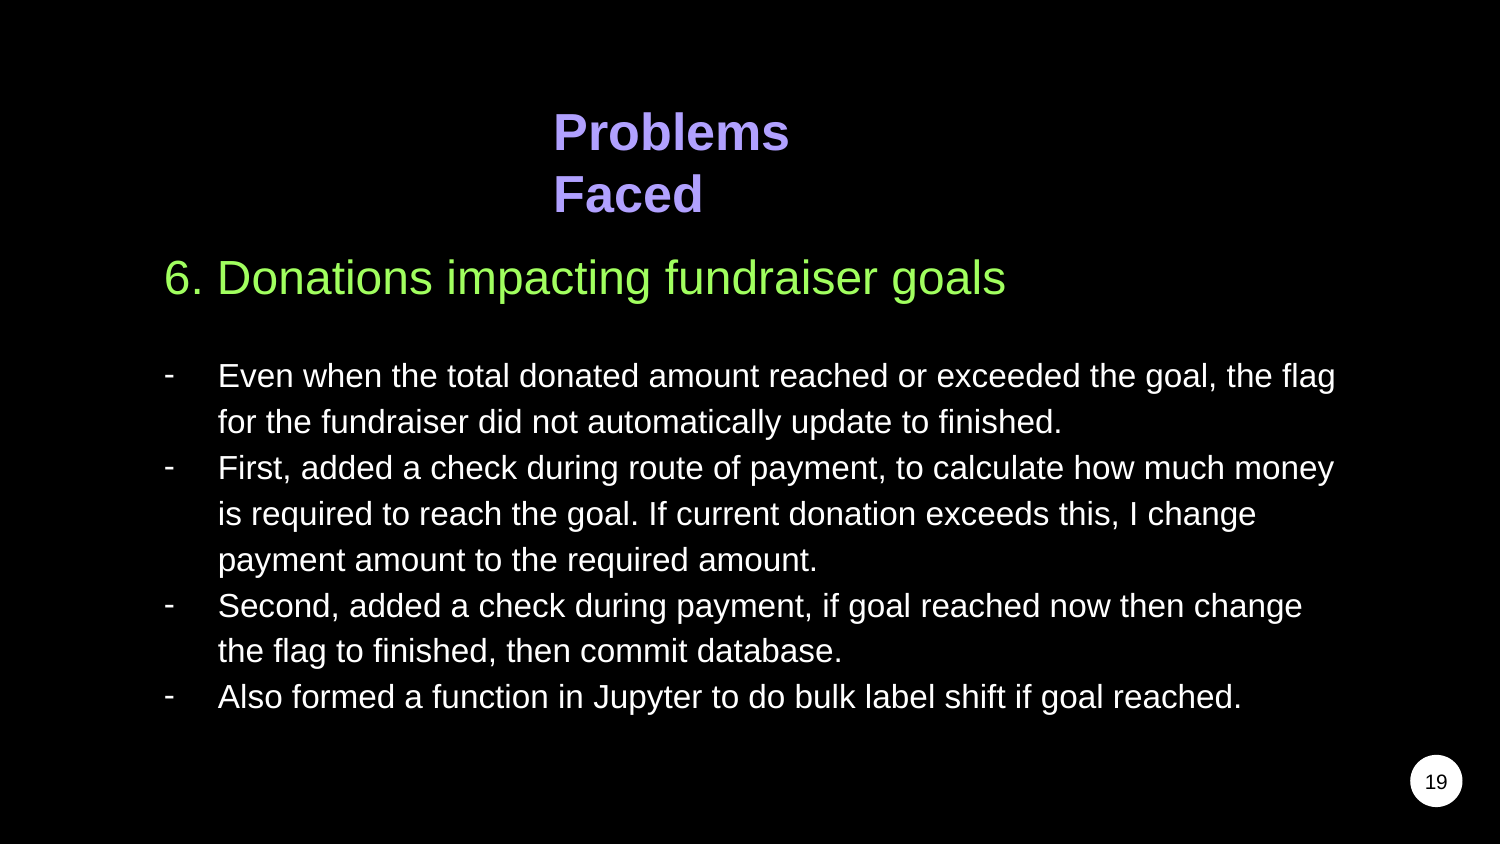

Problems Faced
6. Donations impacting fundraiser goals
Even when the total donated amount reached or exceeded the goal, the flag for the fundraiser did not automatically update to finished.
First, added a check during route of payment, to calculate how much money is required to reach the goal. If current donation exceeds this, I change payment amount to the required amount.
Second, added a check during payment, if goal reached now then change the flag to finished, then commit database.
Also formed a function in Jupyter to do bulk label shift if goal reached.
19
19